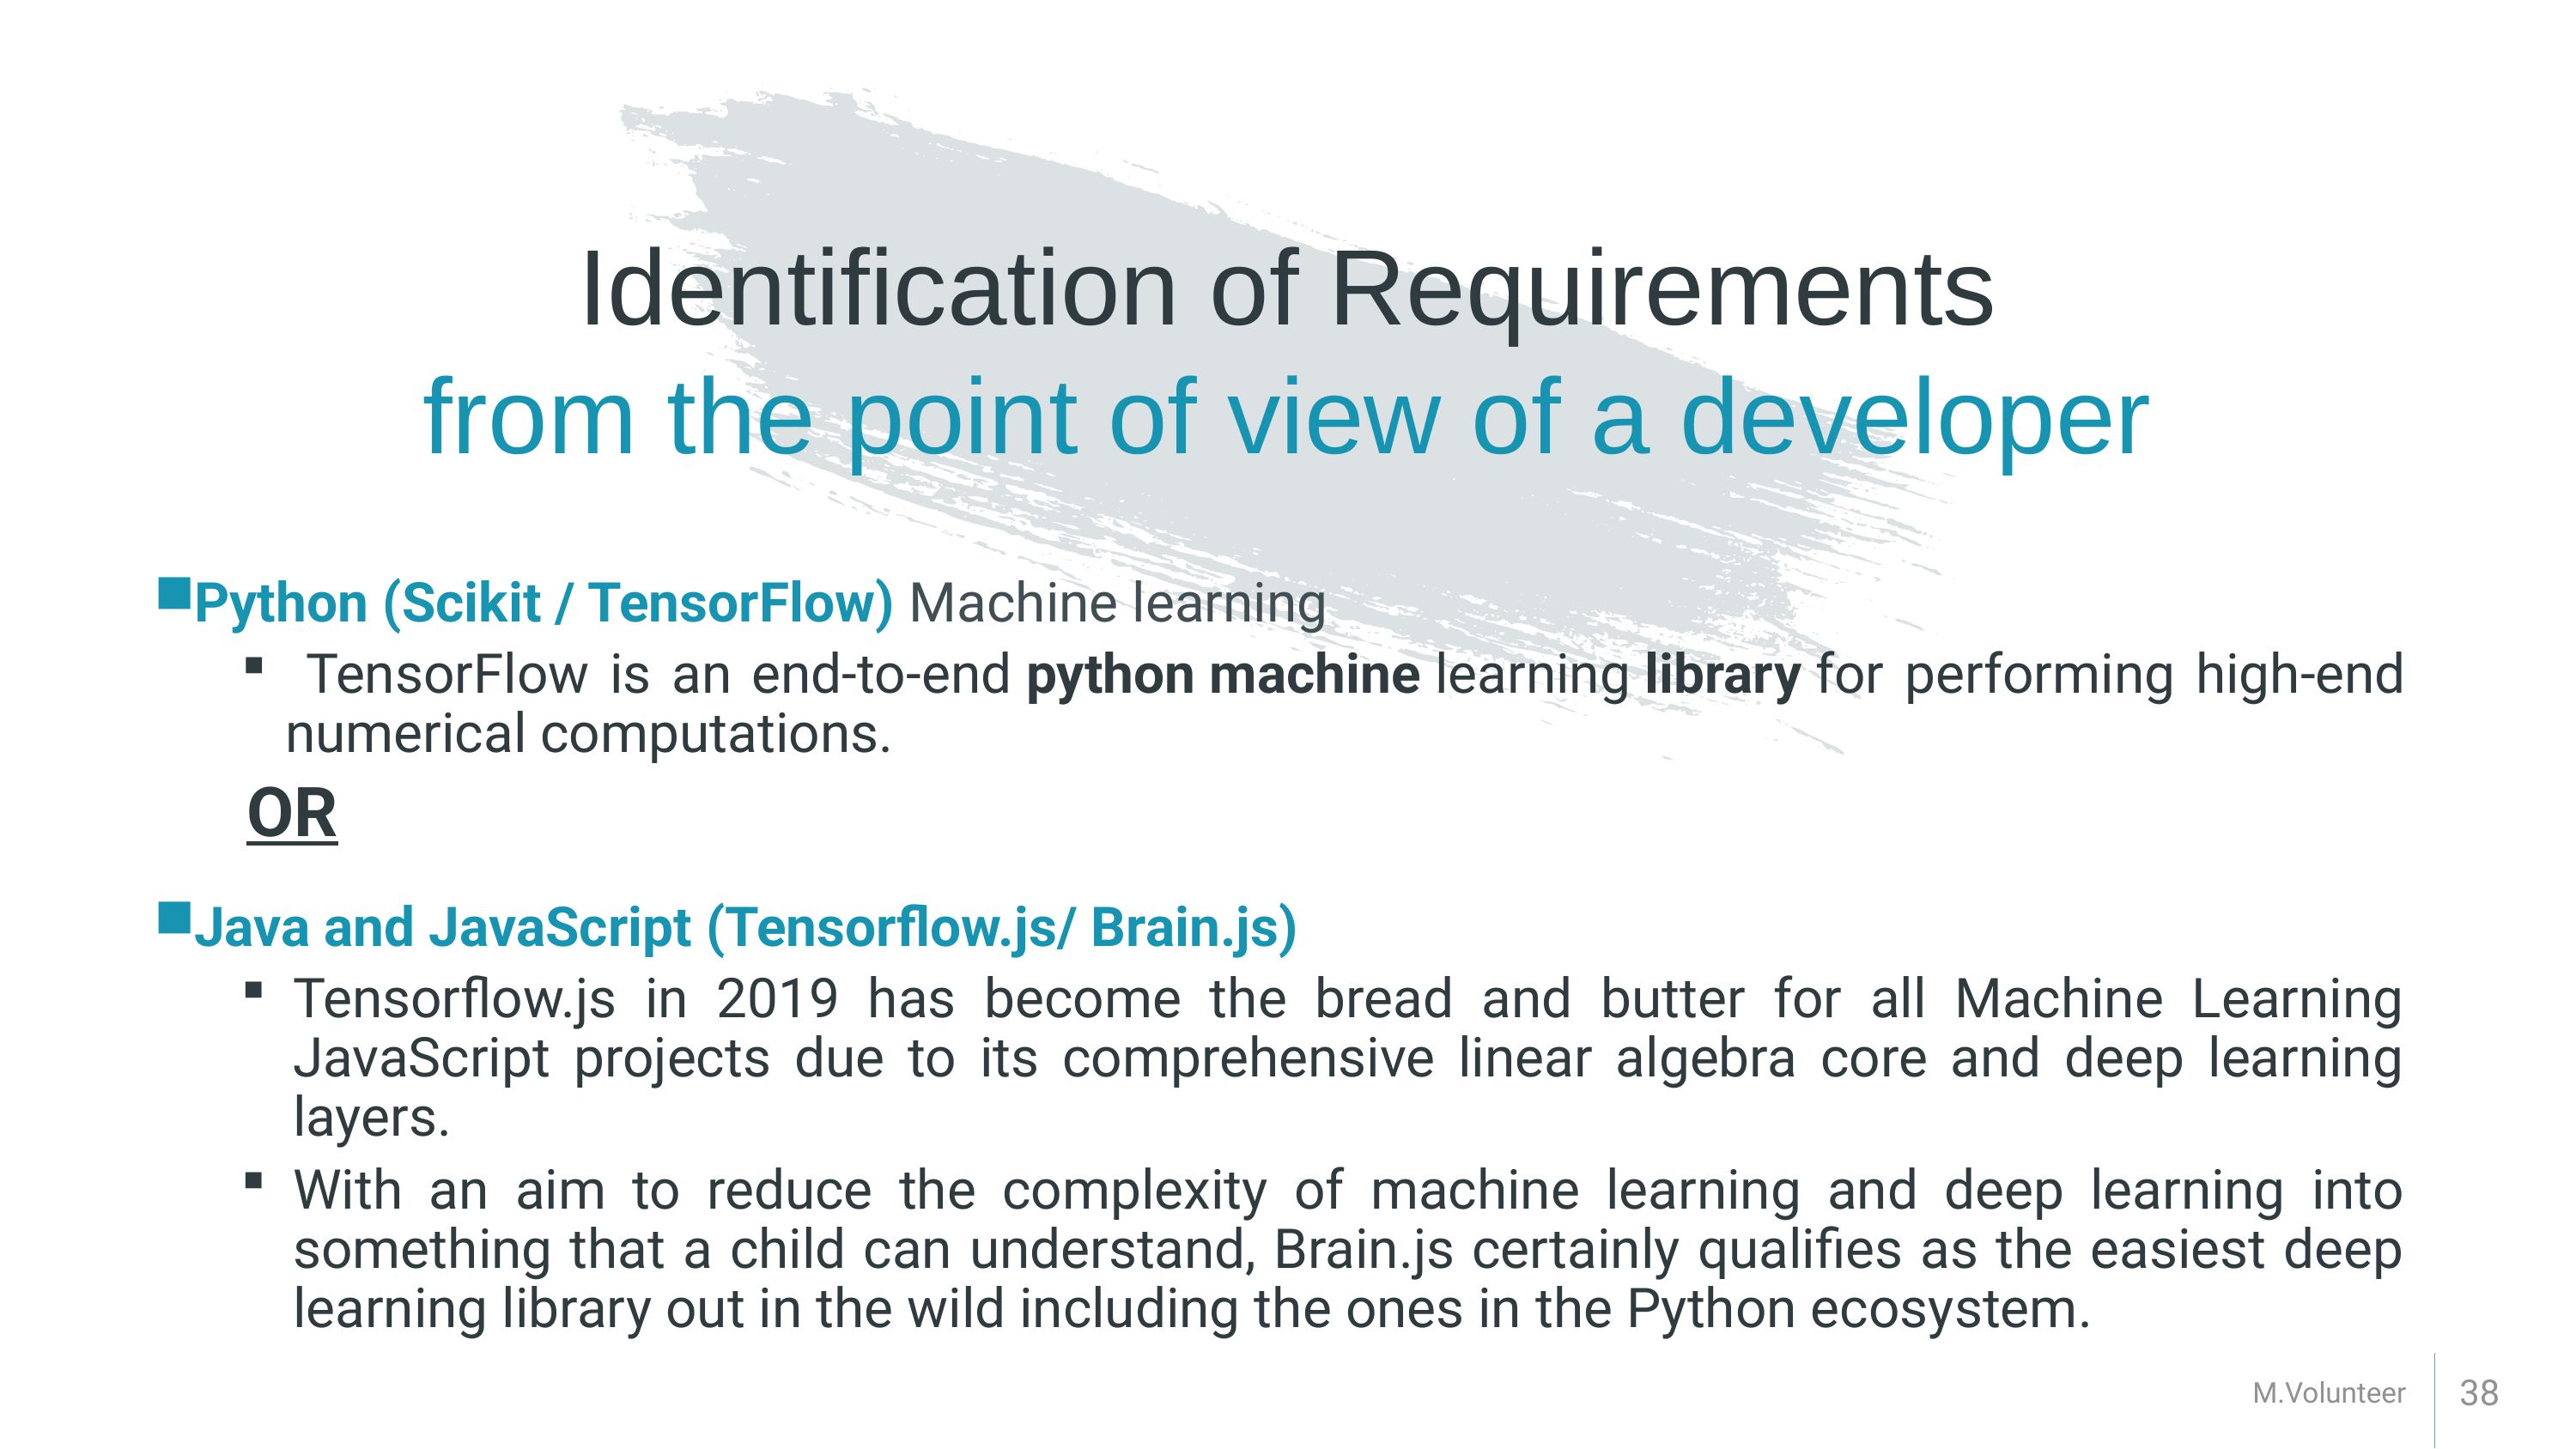

# Identification of Requirements from the point of view of a developer
Python (Scikit / TensorFlow) Machine learning
 TensorFlow is an end-to-end python machine learning library for performing high-end numerical computations.
				OR
Java and JavaScript (Tensorflow.js/ Brain.js)
Tensorflow.js in 2019 has become the bread and butter for all Machine Learning JavaScript projects due to its comprehensive linear algebra core and deep learning layers.
With an aim to reduce the complexity of machine learning and deep learning into something that a child can understand, Brain.js certainly qualifies as the easiest deep learning library out in the wild including the ones in the Python ecosystem.

38
M.Volunteer